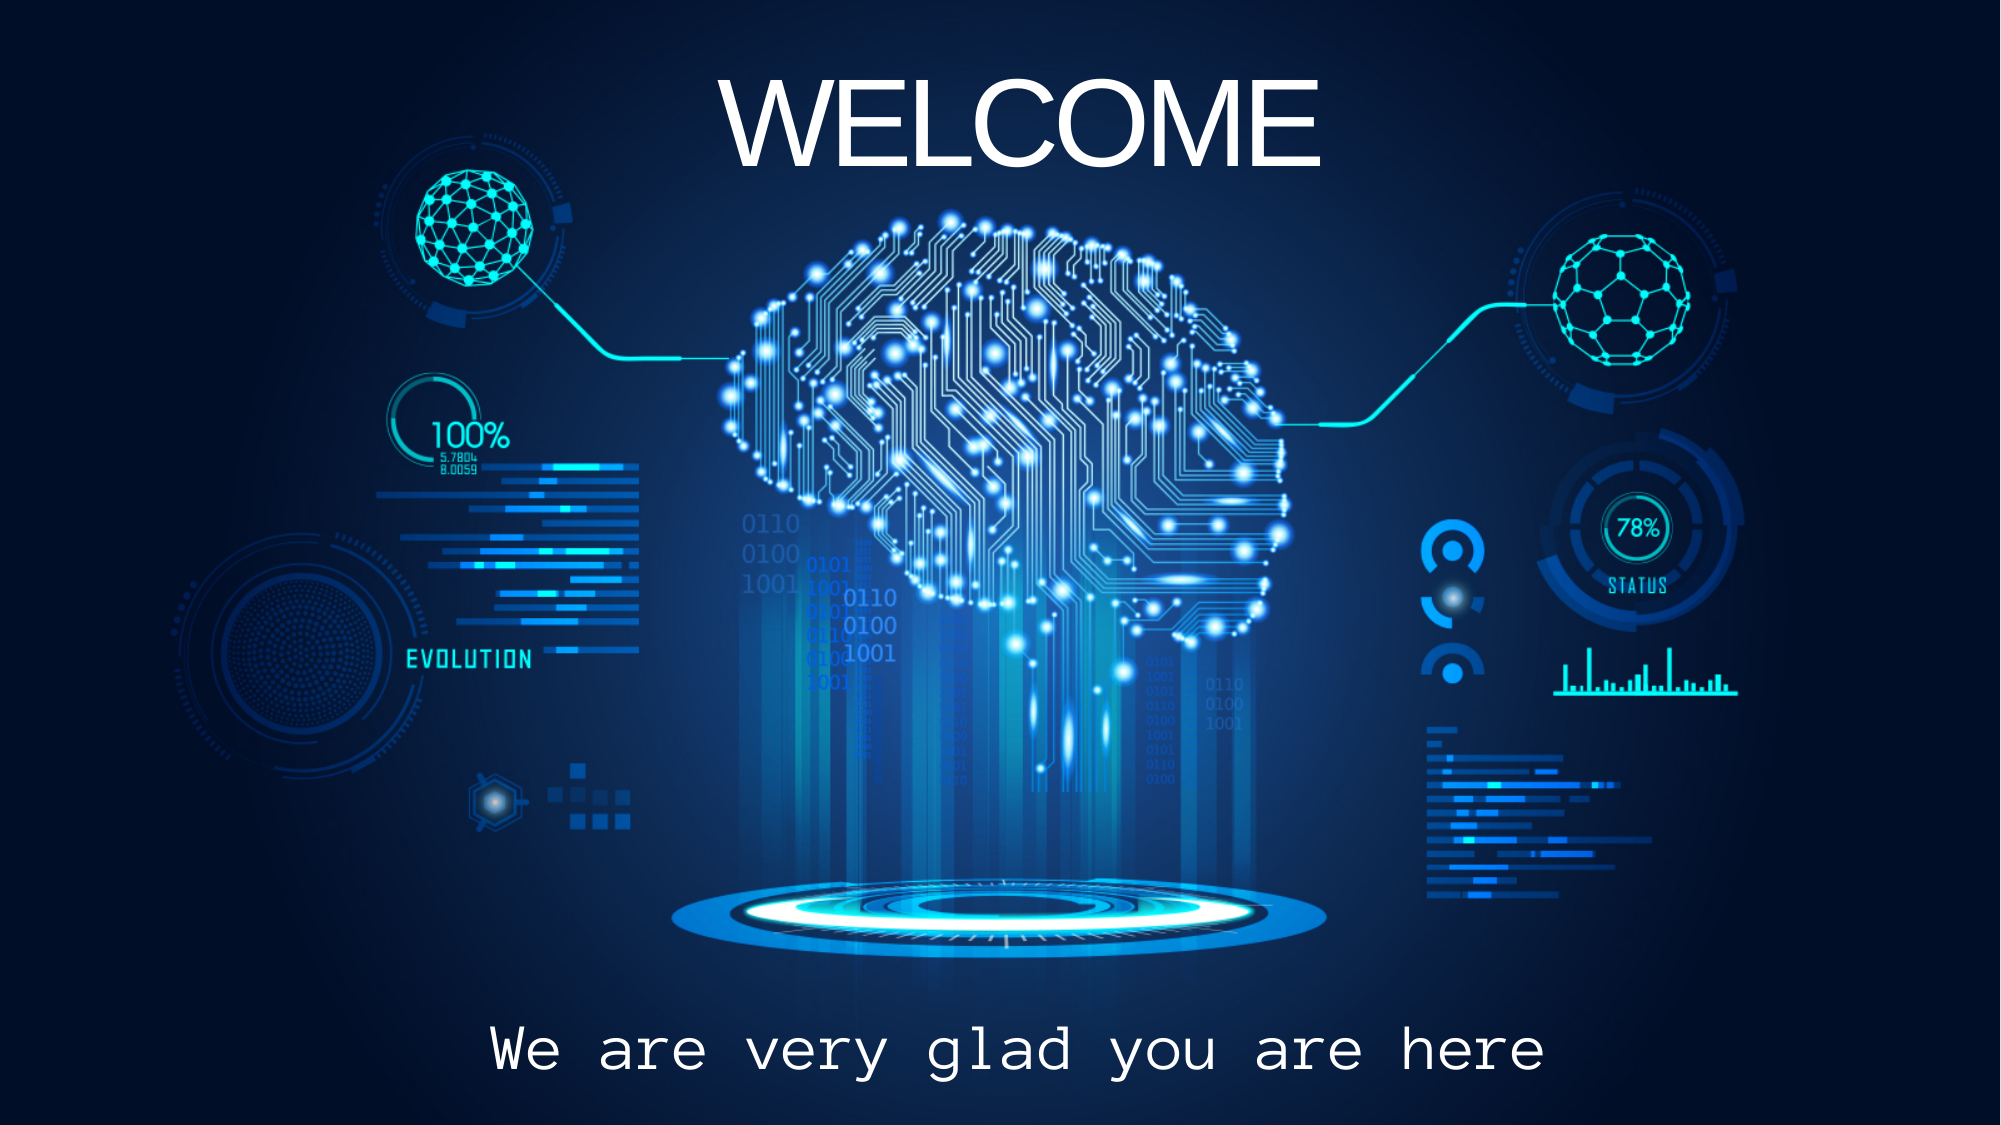

WELCOME
We are very glad you are here